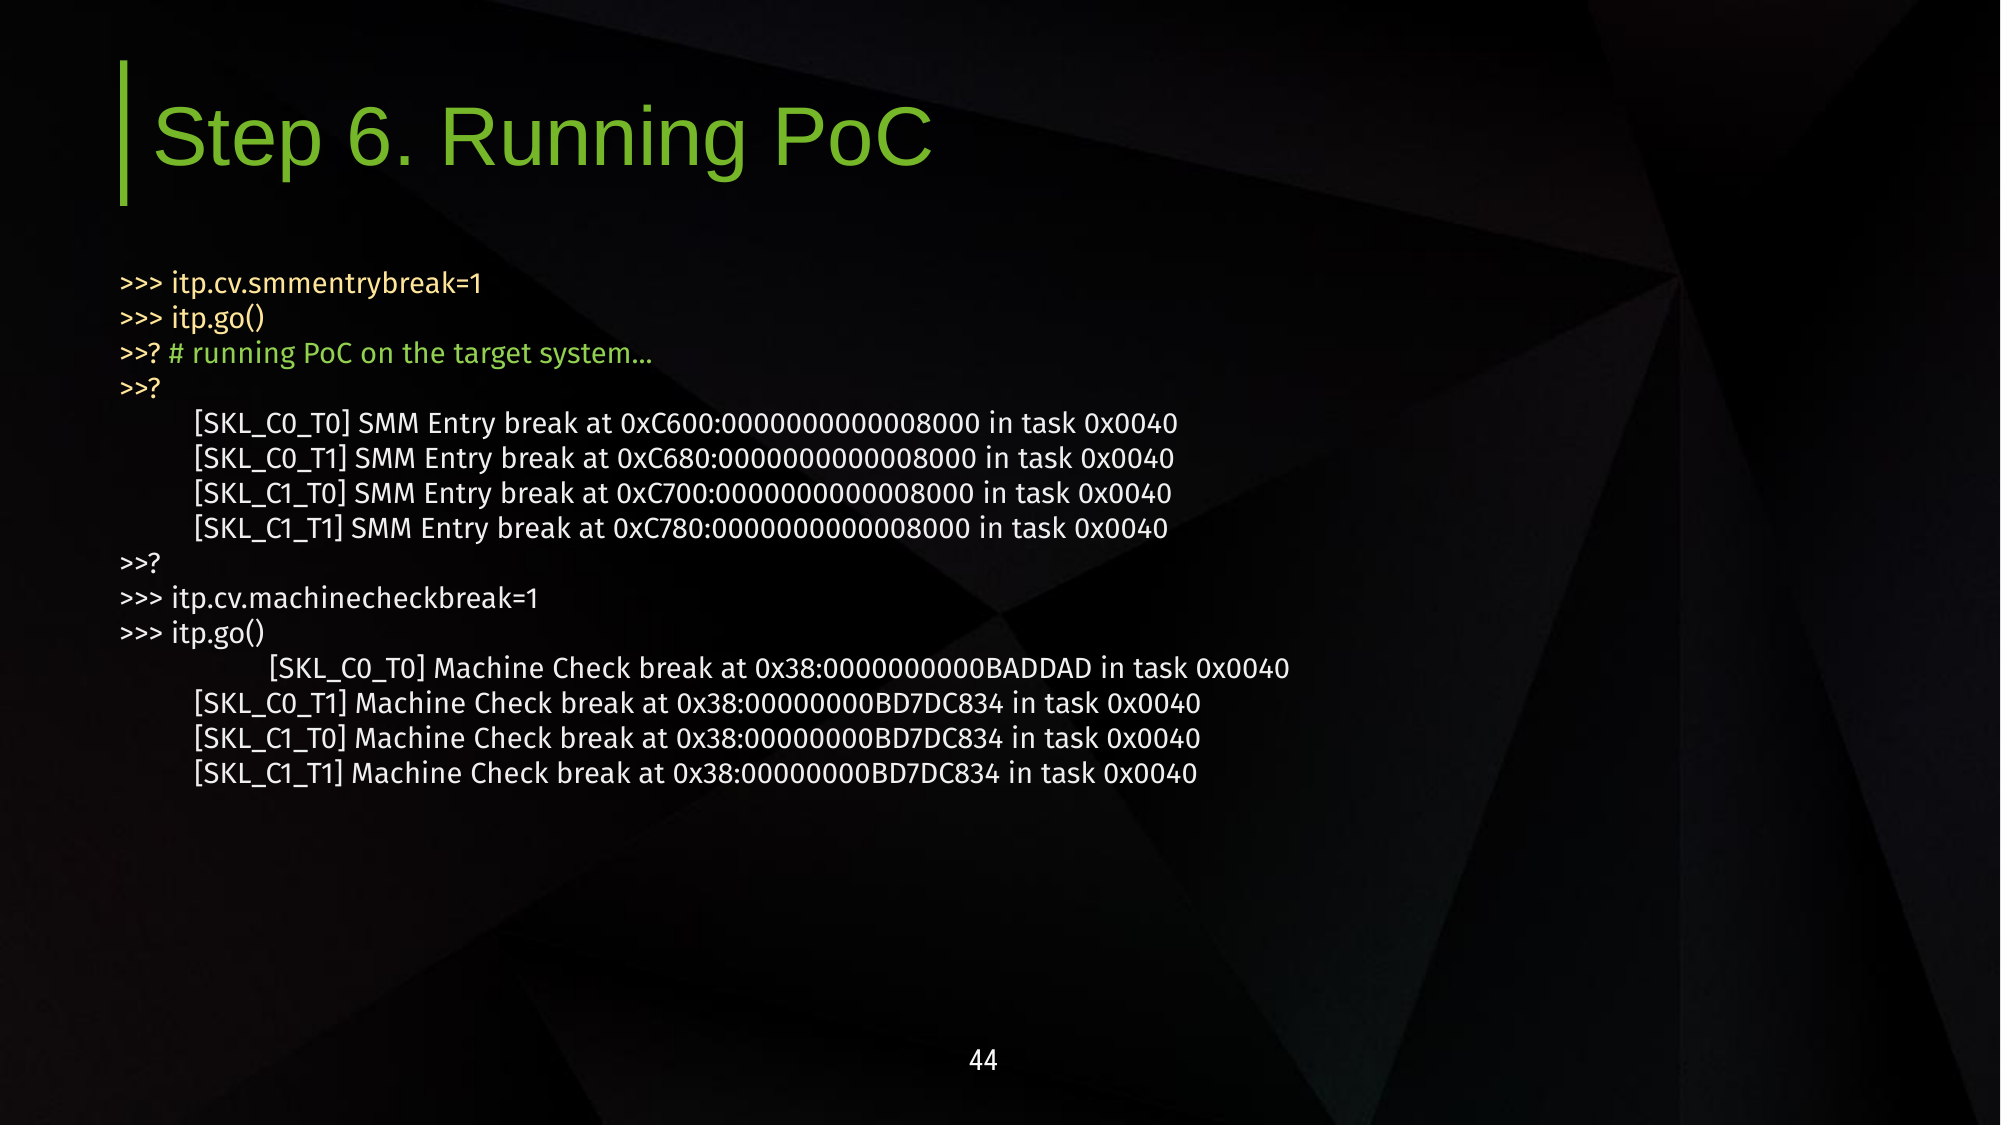

Step 6. Running PoC
>>> itp.cv.smmentrybreak=1
>>> itp.go()
>>? # running PoC on the target system...
>>?
[SKL_C0_T0] SMM Entry break at 0xC600:0000000000008000 in task 0x0040
[SKL_C0_T1] SMM Entry break at 0xC680:0000000000008000 in task 0x0040
[SKL_C1_T0] SMM Entry break at 0xC700:0000000000008000 in task 0x0040
[SKL_C1_T1] SMM Entry break at 0xC780:0000000000008000 in task 0x0040
>>?
>>> itp.cv.machinecheckbreak=1
>>> itp.go()
	[SKL_C0_T0] Machine Check break at 0x38:0000000000BADDAD in task 0x0040
[SKL_C0_T1] Machine Check break at 0x38:00000000BD7DC834 in task 0x0040
[SKL_C1_T0] Machine Check break at 0x38:00000000BD7DC834 in task 0x0040
[SKL_C1_T1] Machine Check break at 0x38:00000000BD7DC834 in task 0x0040